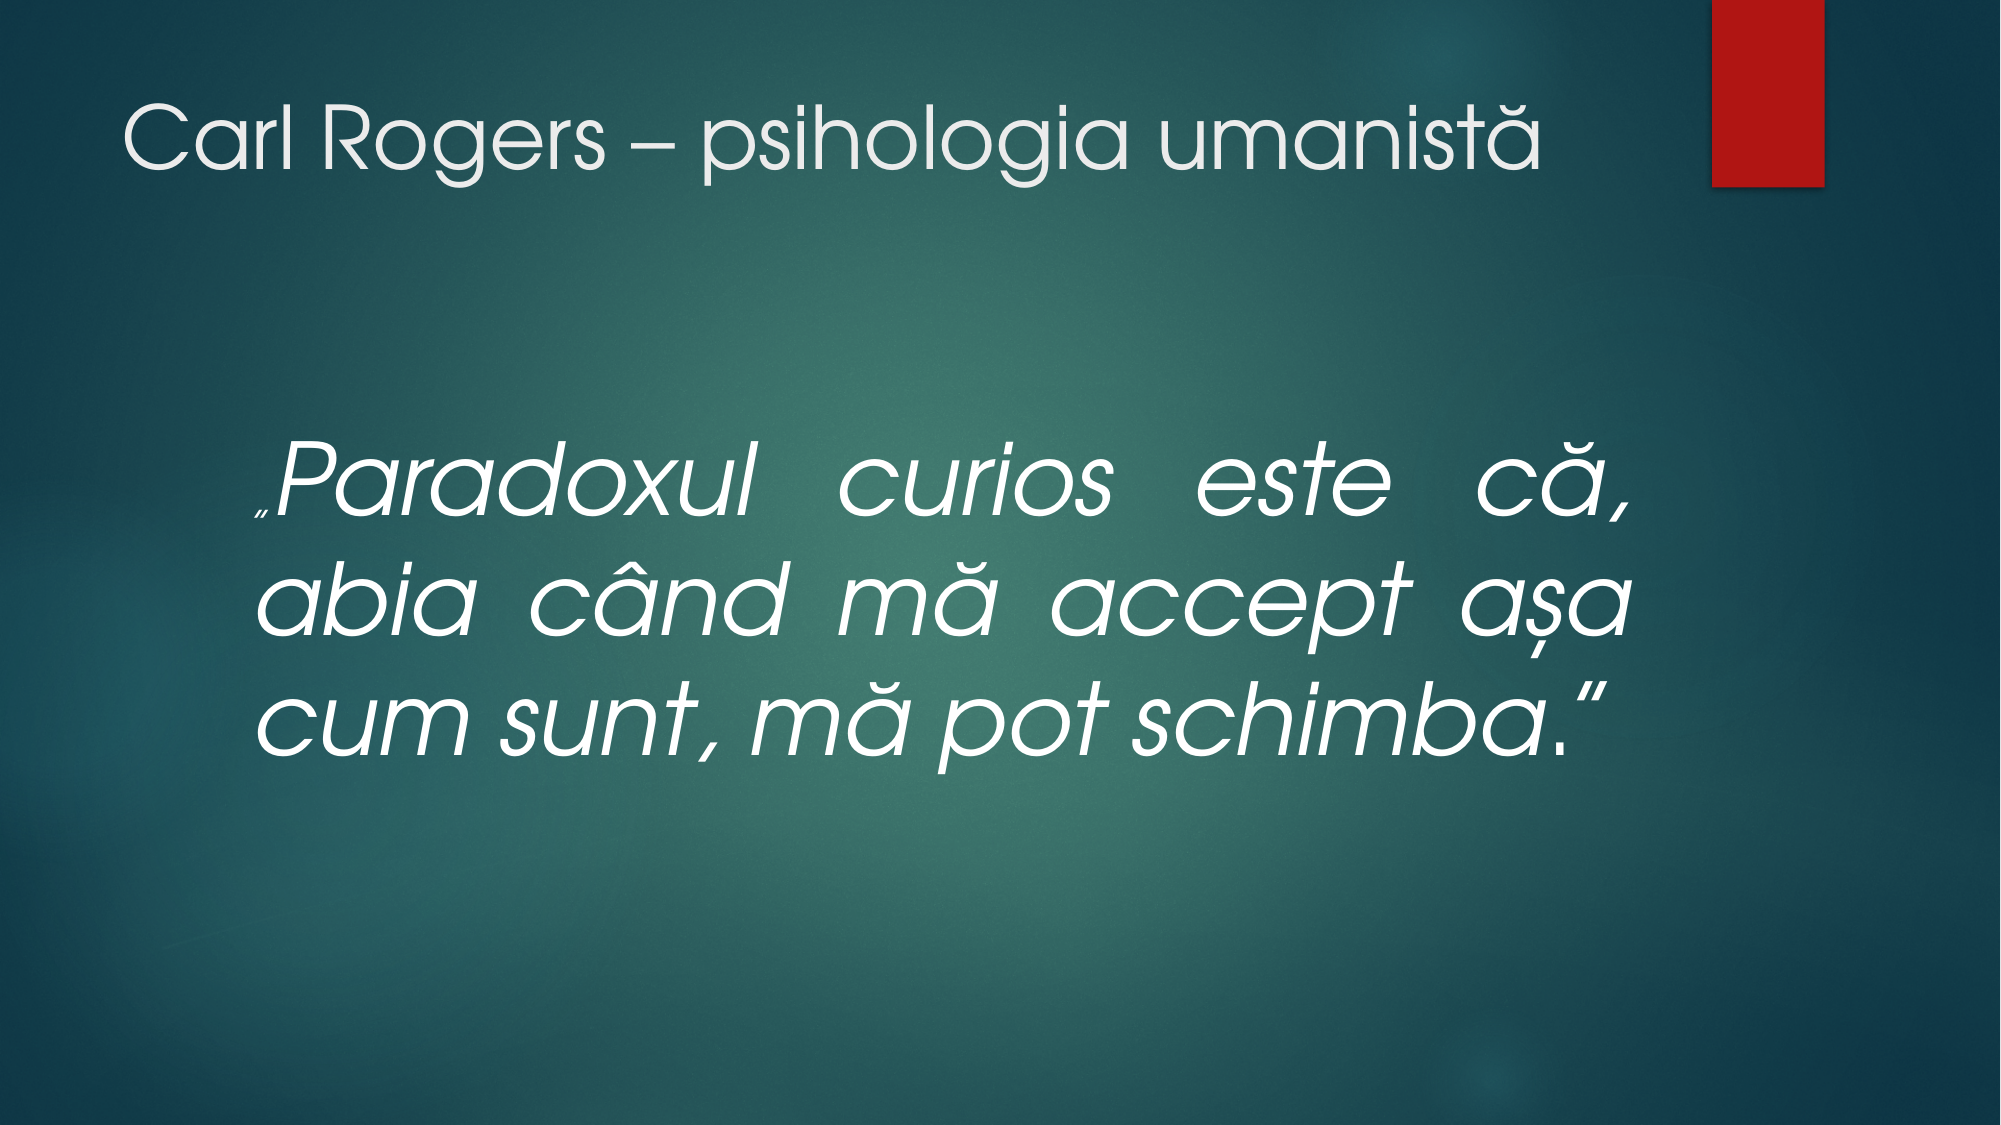

# Carl Rogers – psihologia umanistă

	„Paradoxul curios este că, abia când mă accept aşa cum sunt, mă pot schimba.”